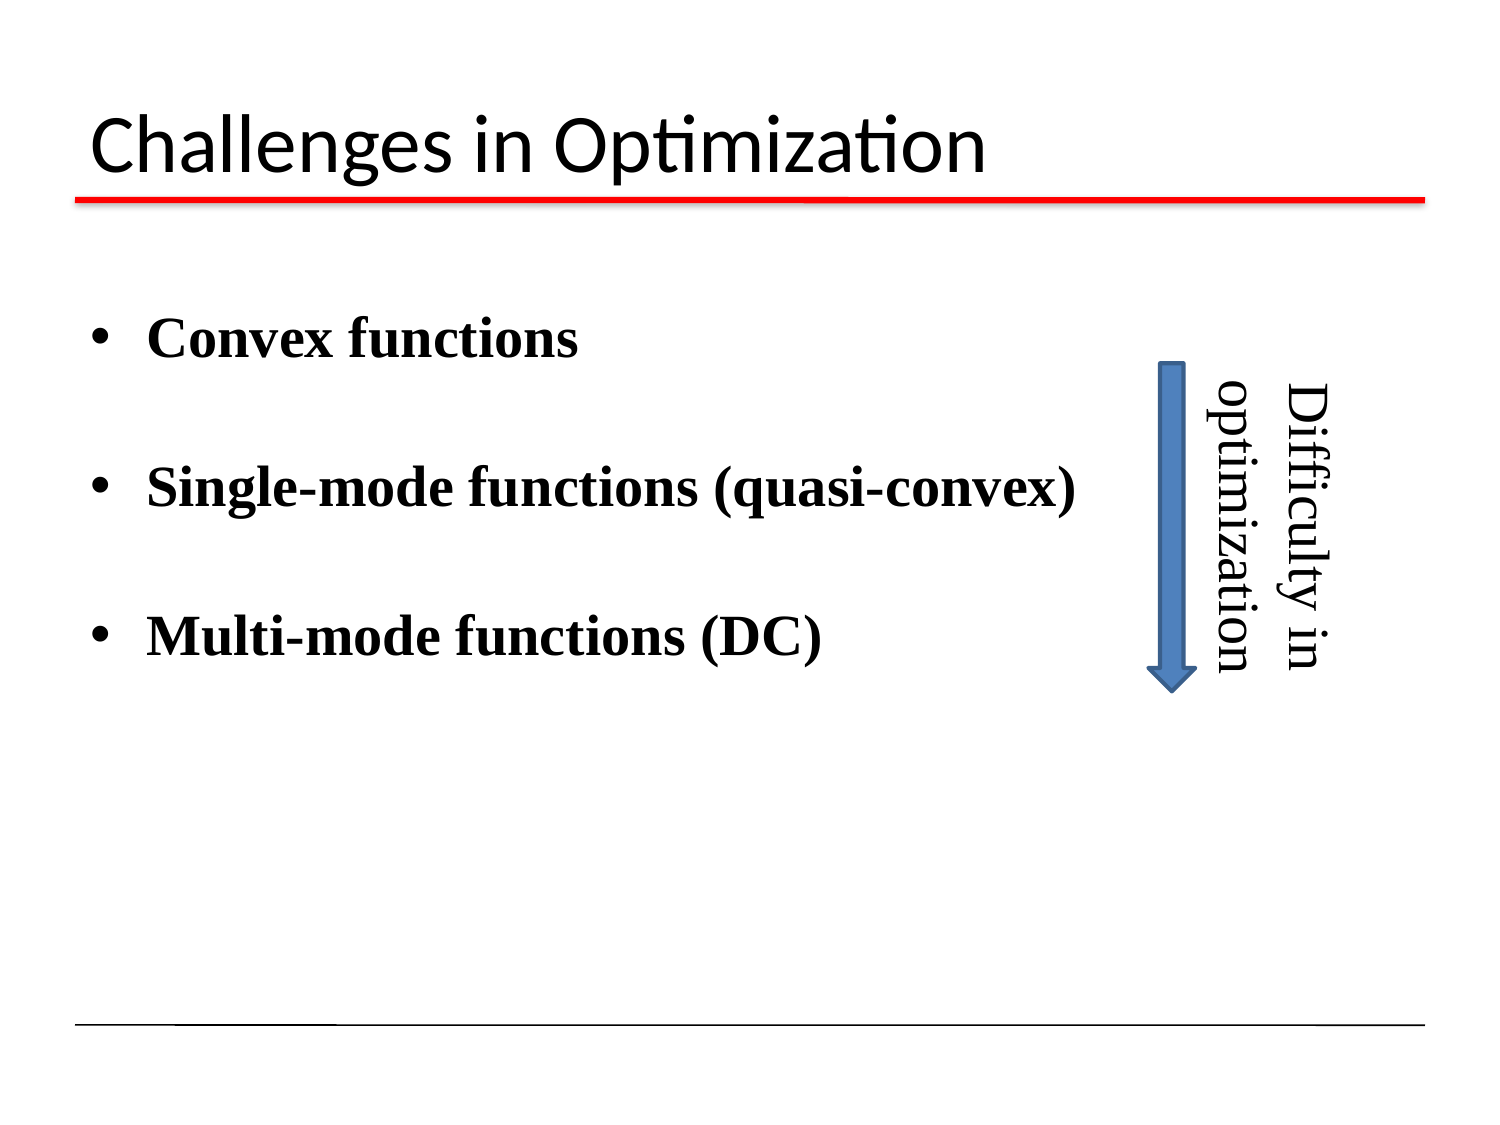

# Challenges in Optimization
Convex functions

Single-mode functions (quasi-convex)

Multi-mode functions (DC)
Difficulty in optimization